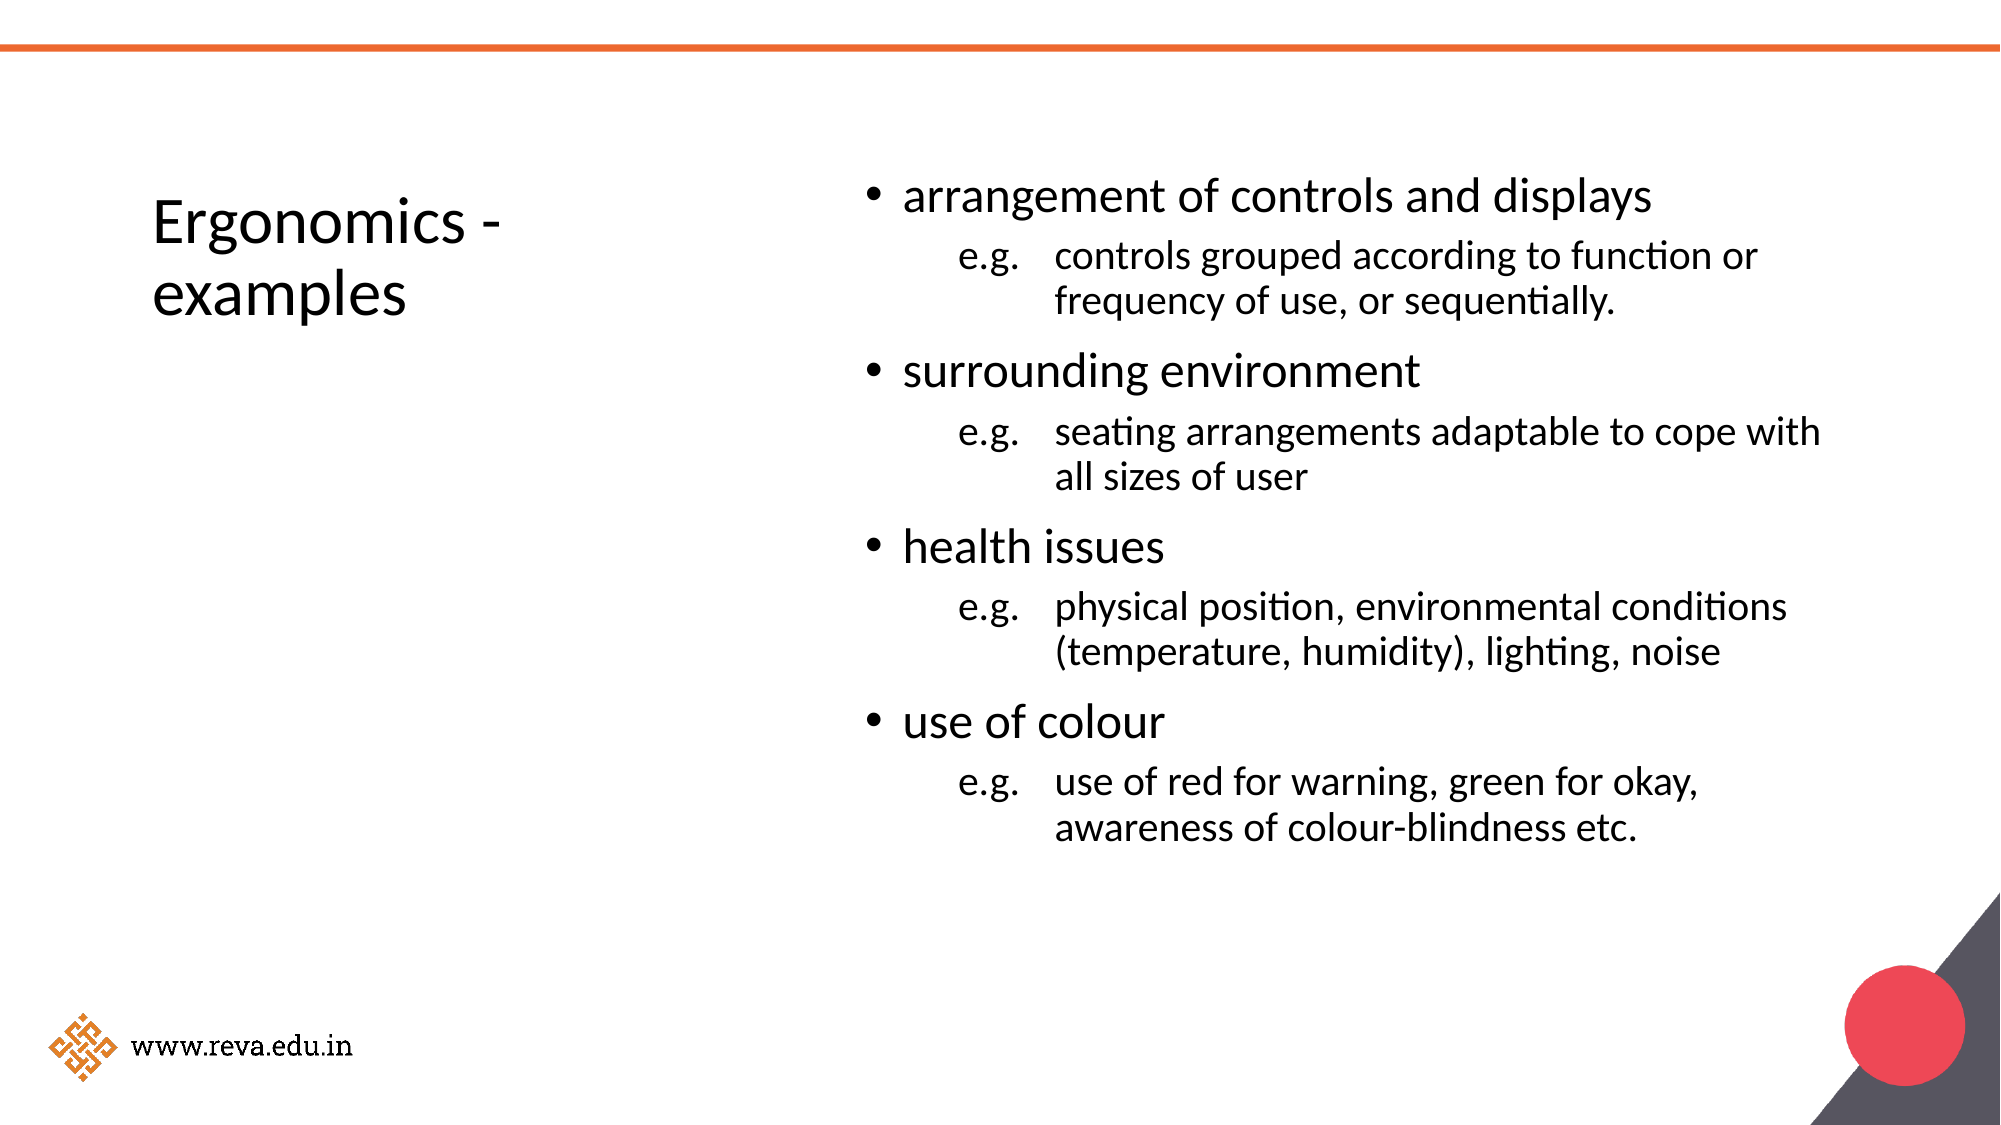

# Ergonomics - examples
arrangement of controls and displays
e.g.	controls grouped according to function or frequency of use, or sequentially.
surrounding environment
e.g.	seating arrangements adaptable to cope with all sizes of user
health issues
e.g.	physical position, environmental conditions (temperature, humidity), lighting, noise
use of colour
e.g.	use of red for warning, green for okay,
awareness of colour-blindness etc.